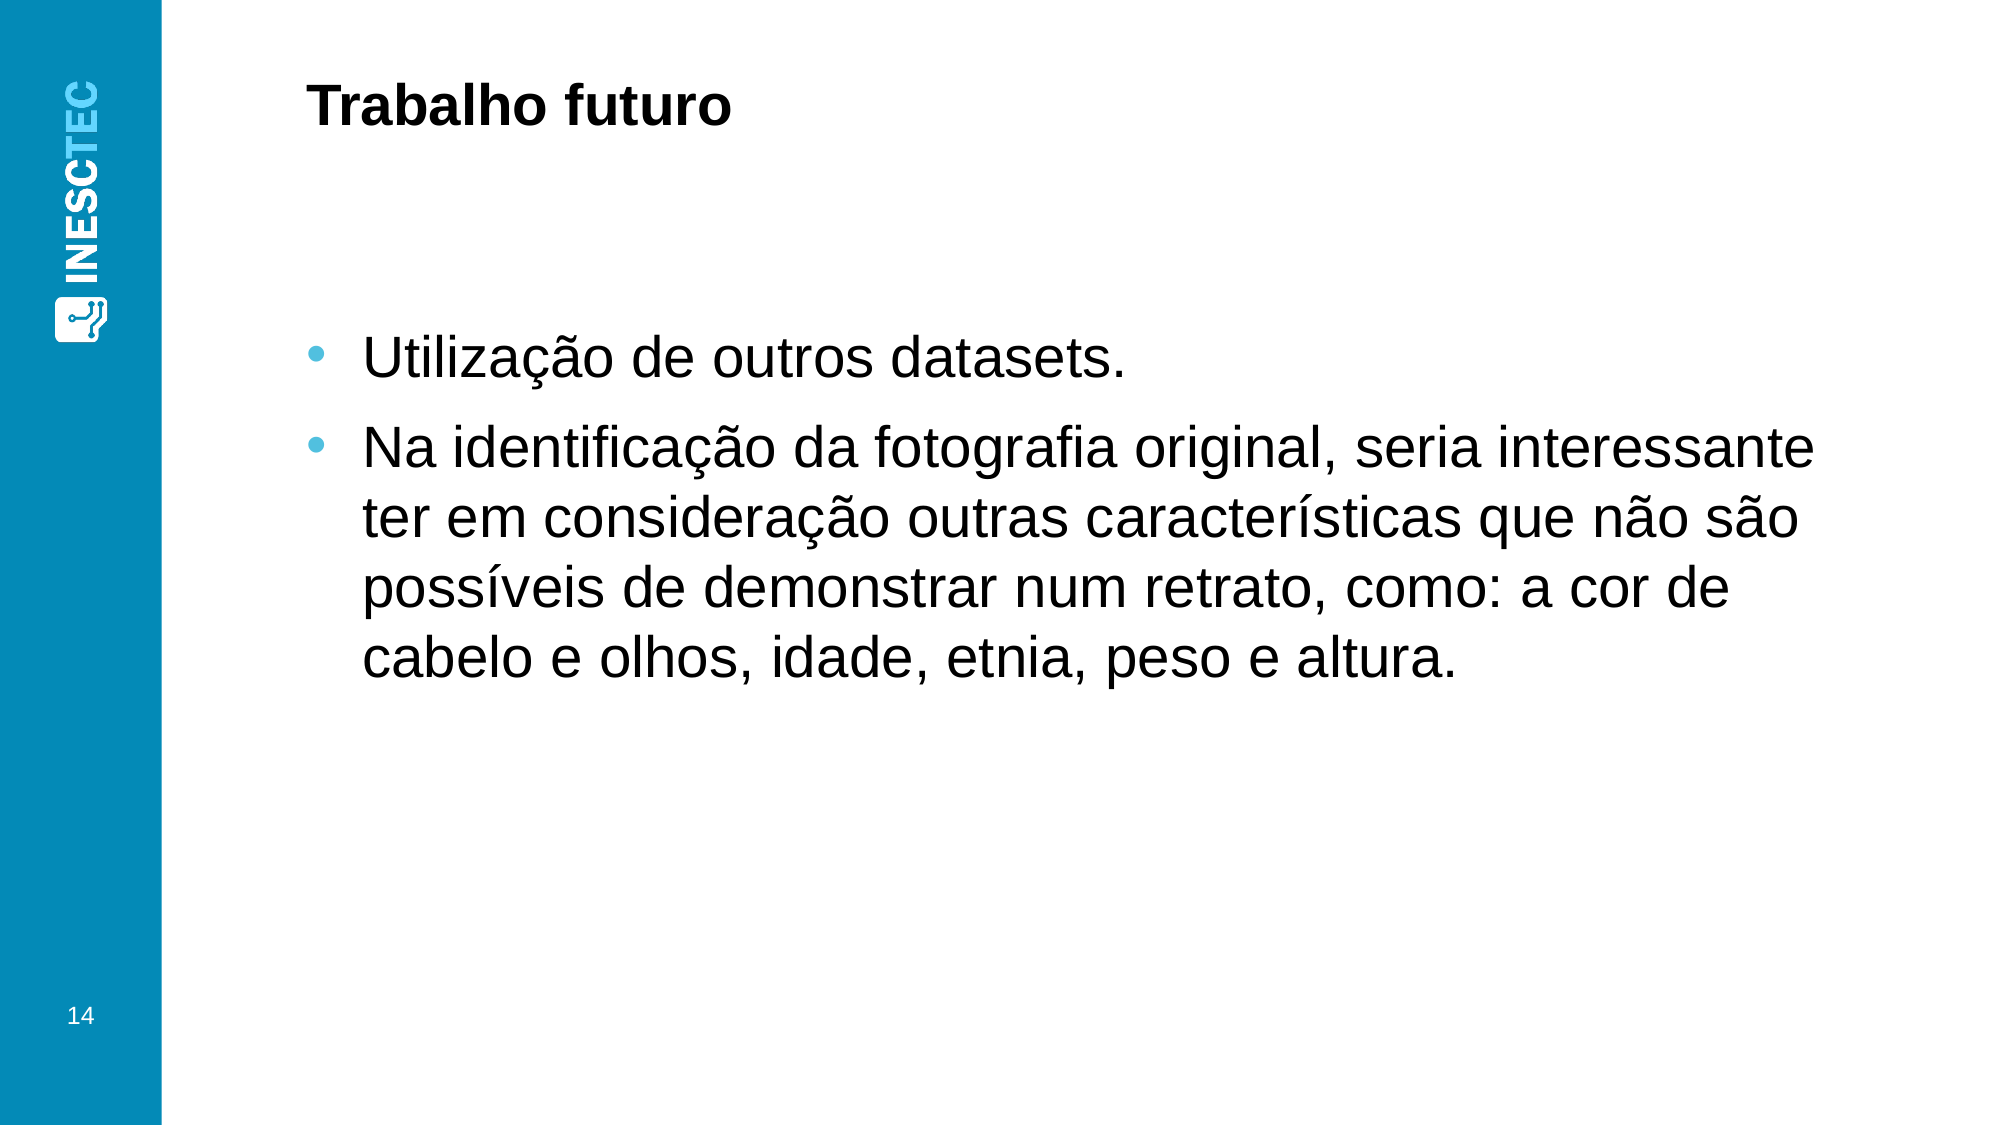

Trabalho futuro
Utilização de outros datasets.
Na identificação da fotografia original, seria interessante ter em consideração outras características que não são possíveis de demonstrar num retrato, como: a cor de cabelo e olhos, idade, etnia, peso e altura.

14